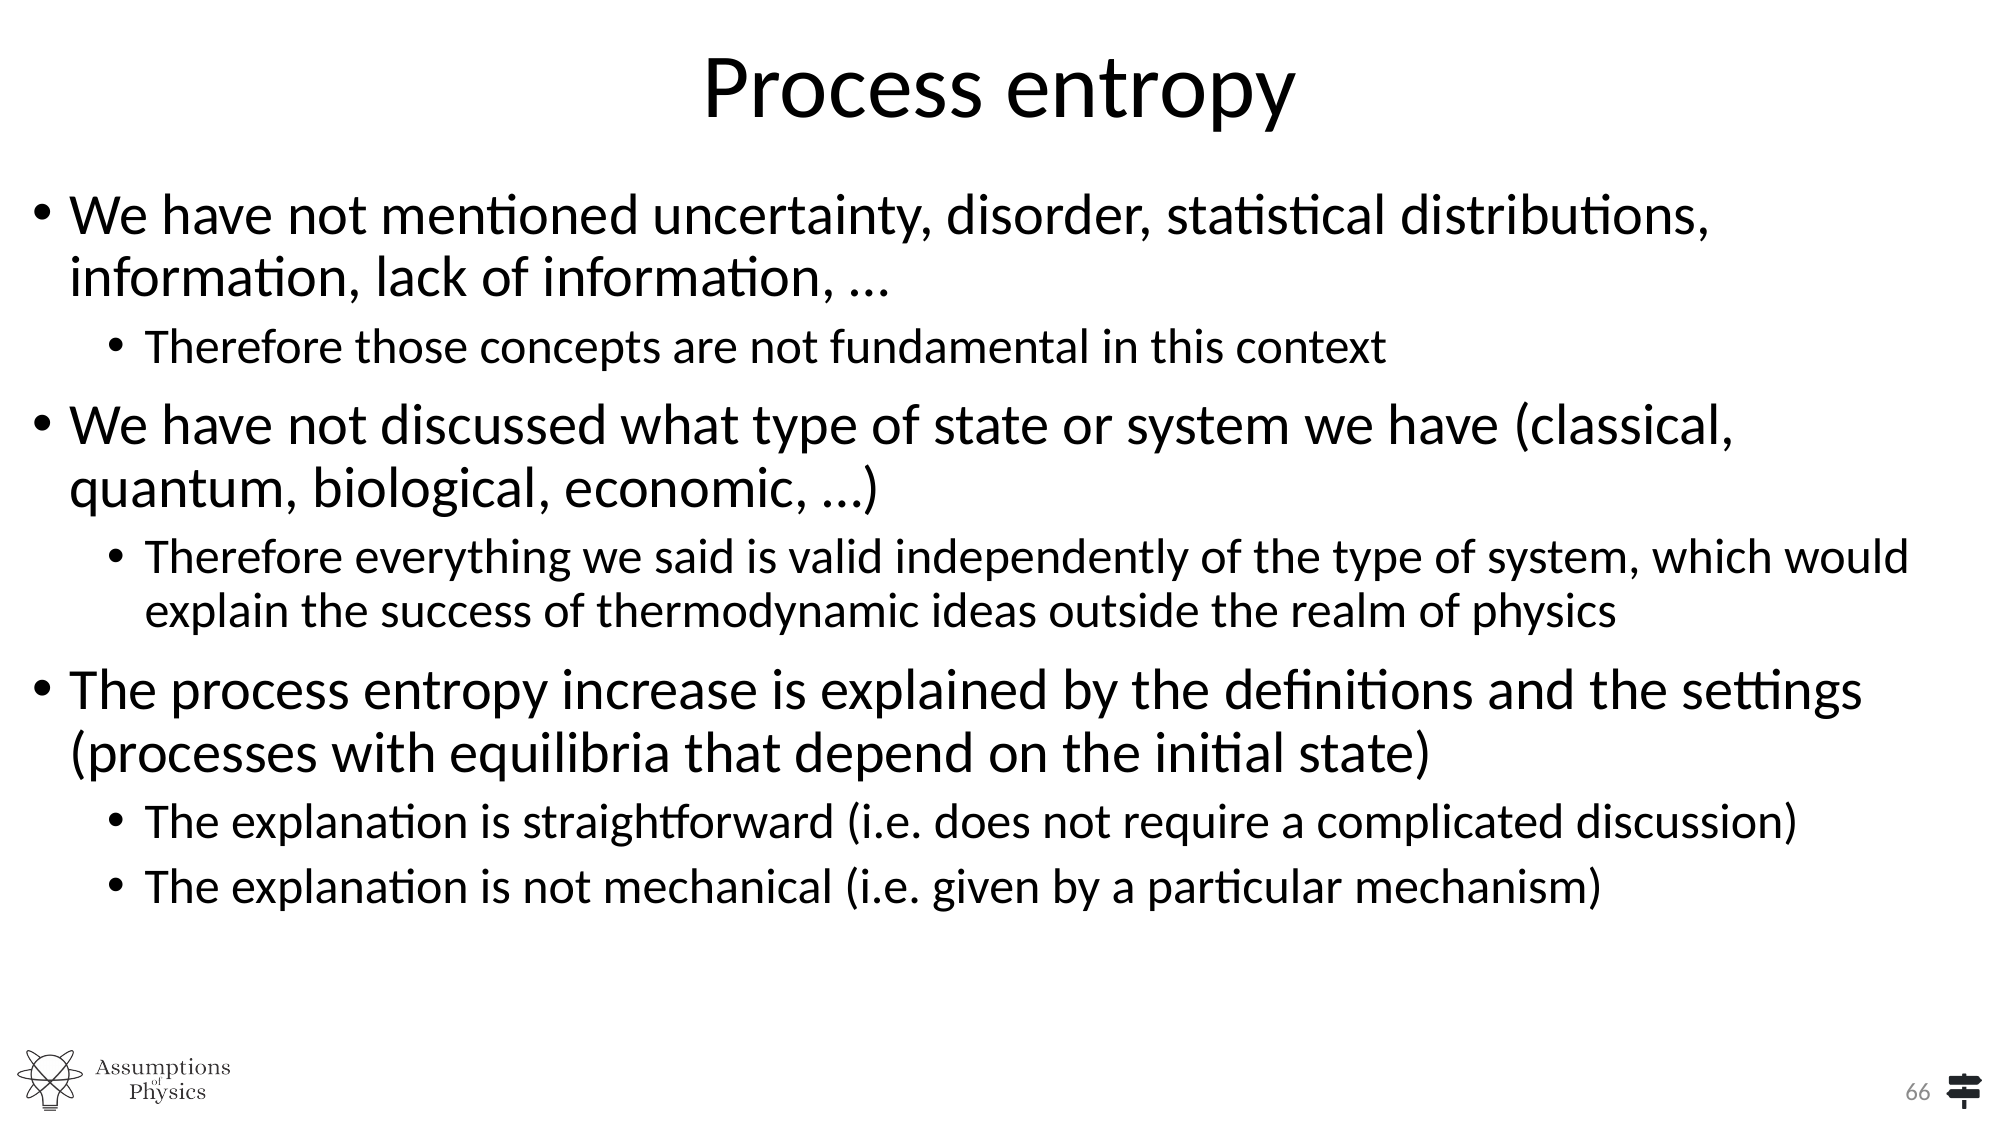

# Process entropy
We have not mentioned uncertainty, disorder, statistical distributions, information, lack of information, …
Therefore those concepts are not fundamental in this context
We have not discussed what type of state or system we have (classical, quantum, biological, economic, …)
Therefore everything we said is valid independently of the type of system, which would explain the success of thermodynamic ideas outside the realm of physics
The process entropy increase is explained by the definitions and the settings (processes with equilibria that depend on the initial state)
The explanation is straightforward (i.e. does not require a complicated discussion)
The explanation is not mechanical (i.e. given by a particular mechanism)
66